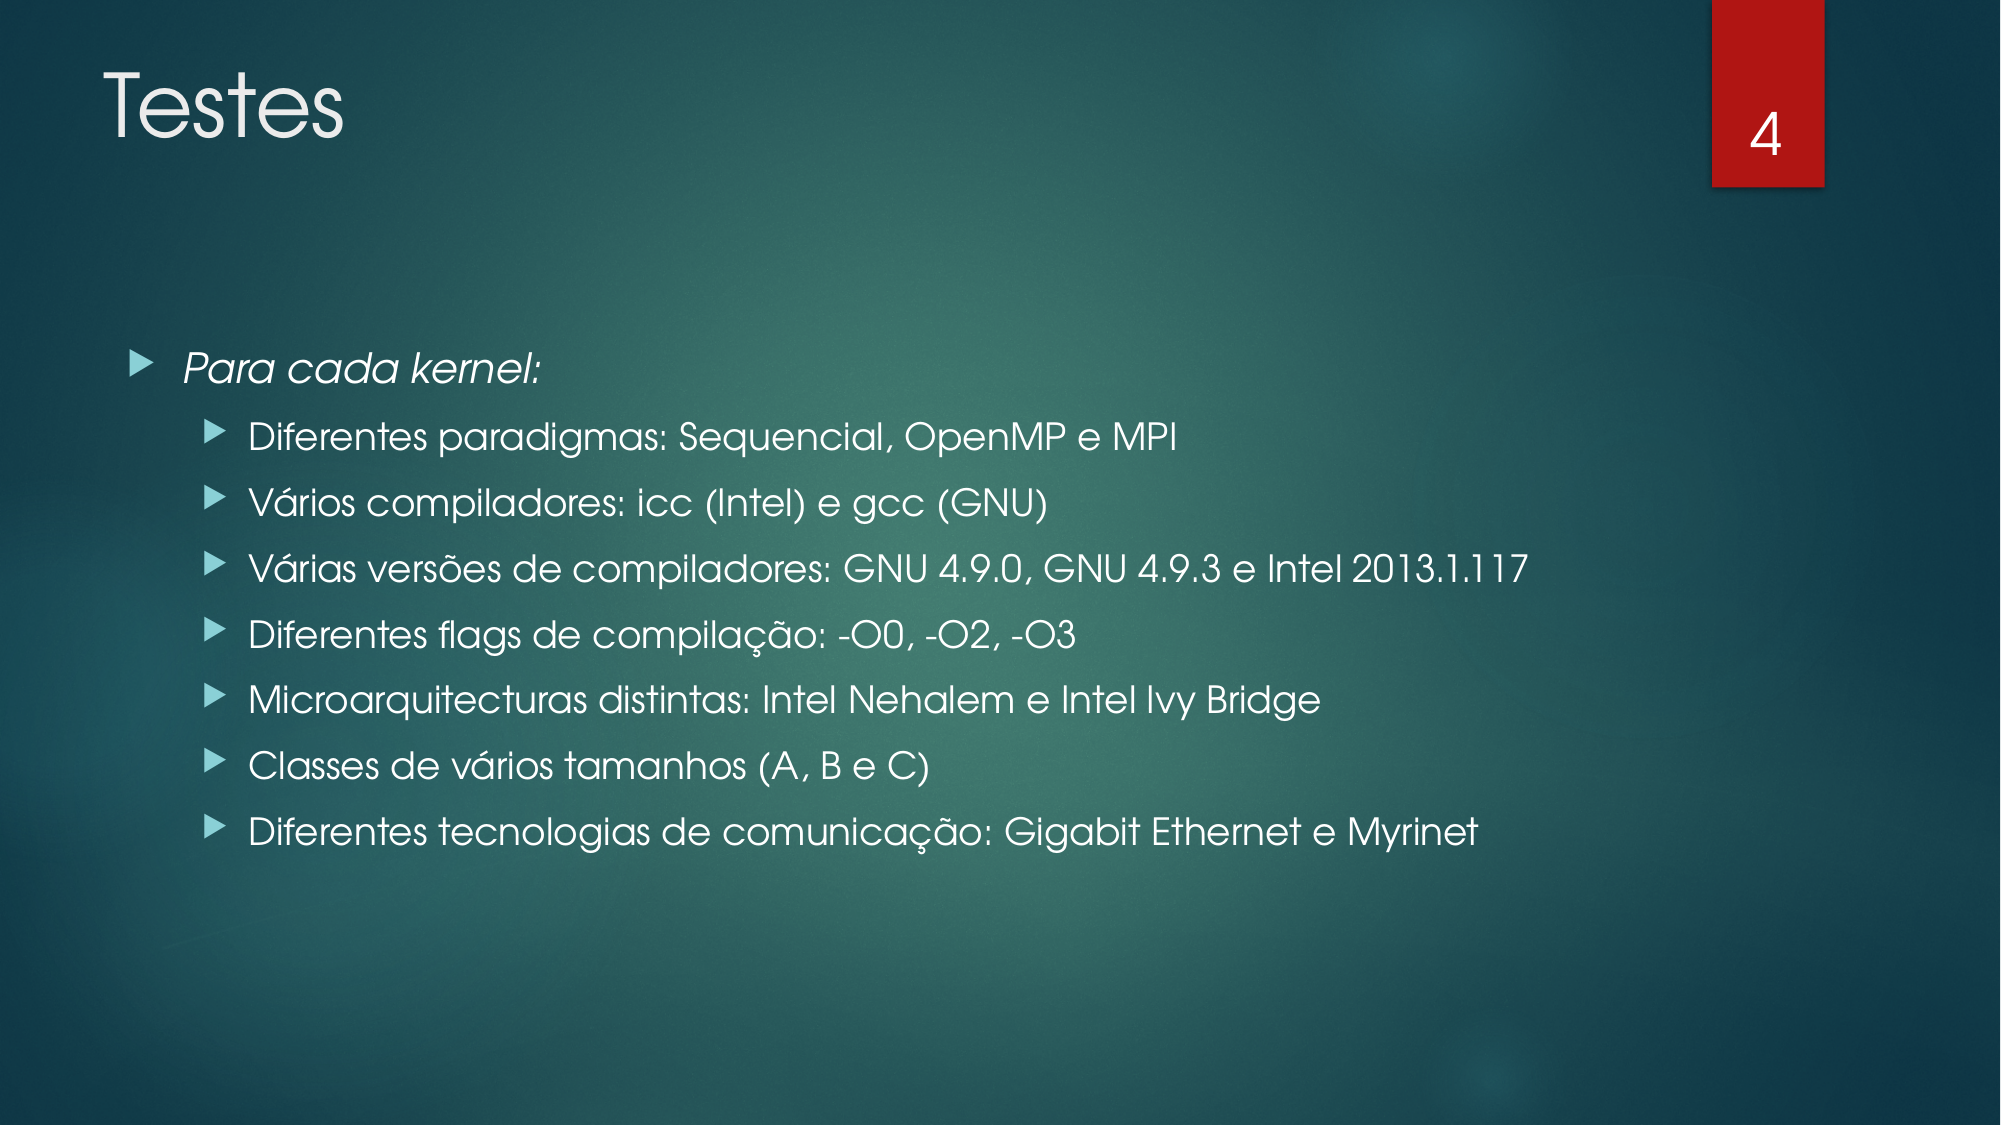

# Testes
4

Para cada kernel:
Diferentes paradigmas: Sequencial, OpenMP e MPI
Vários compiladores: icc (Intel) e gcc (GNU)
Várias versões de compiladores: GNU 4.9.0, GNU 4.9.3 e Intel 2013.1.117
Diferentes flags de compilação: -O0, -O2, -O3
Microarquitecturas distintas: Intel Nehalem e Intel Ivy Bridge
Classes de vários tamanhos (A, B e C)
Diferentes tecnologias de comunicação: Gigabit Ethernet e Myrinet